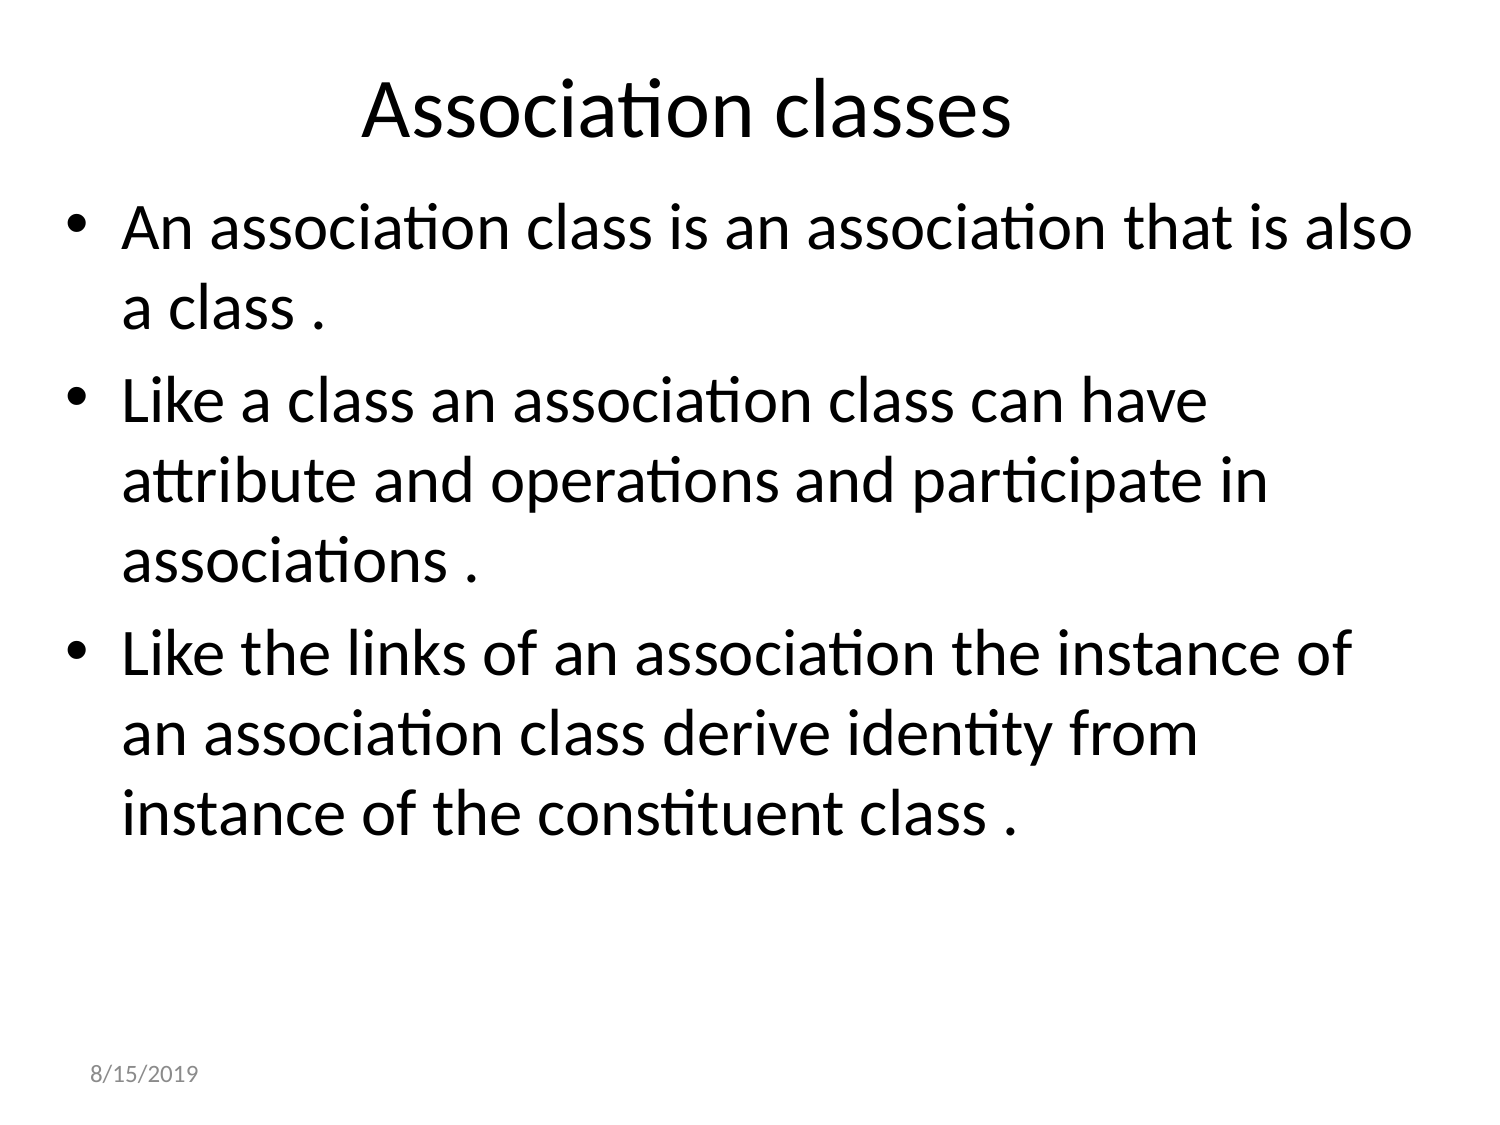

# Association classes
An association class is an association that is also a class .
Like a class an association class can have attribute and operations and participate in associations .
Like the links of an association the instance of an association class derive identity from instance of the constituent class .
8/15/2019